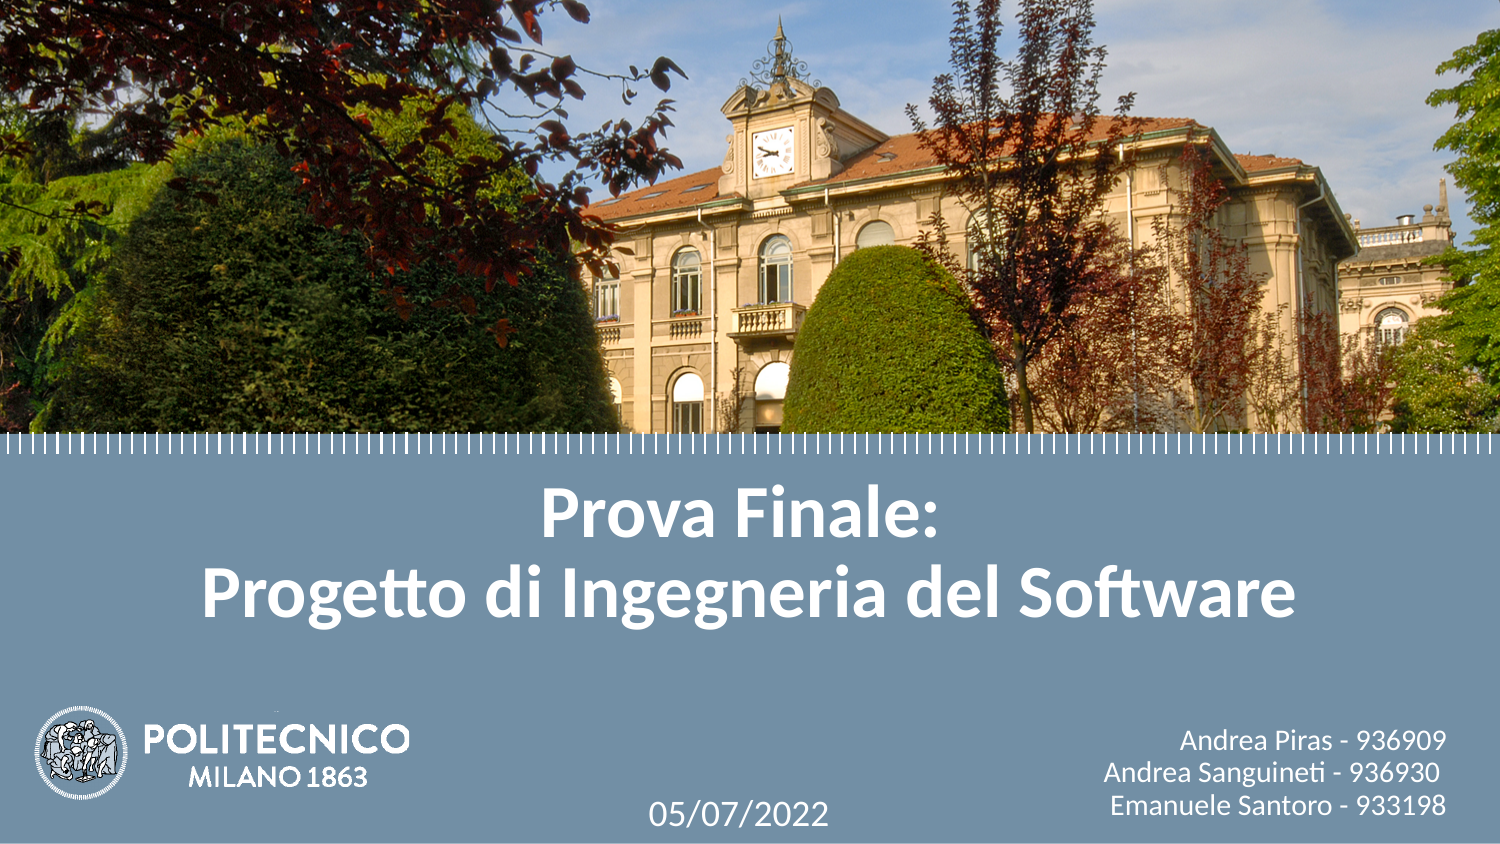

# Prova Finale:
Progetto di Ingegneria del Software

Andrea Piras - 936909
Andrea Sanguineti - 936930
Emanuele Santoro - 933198
05/07/2022